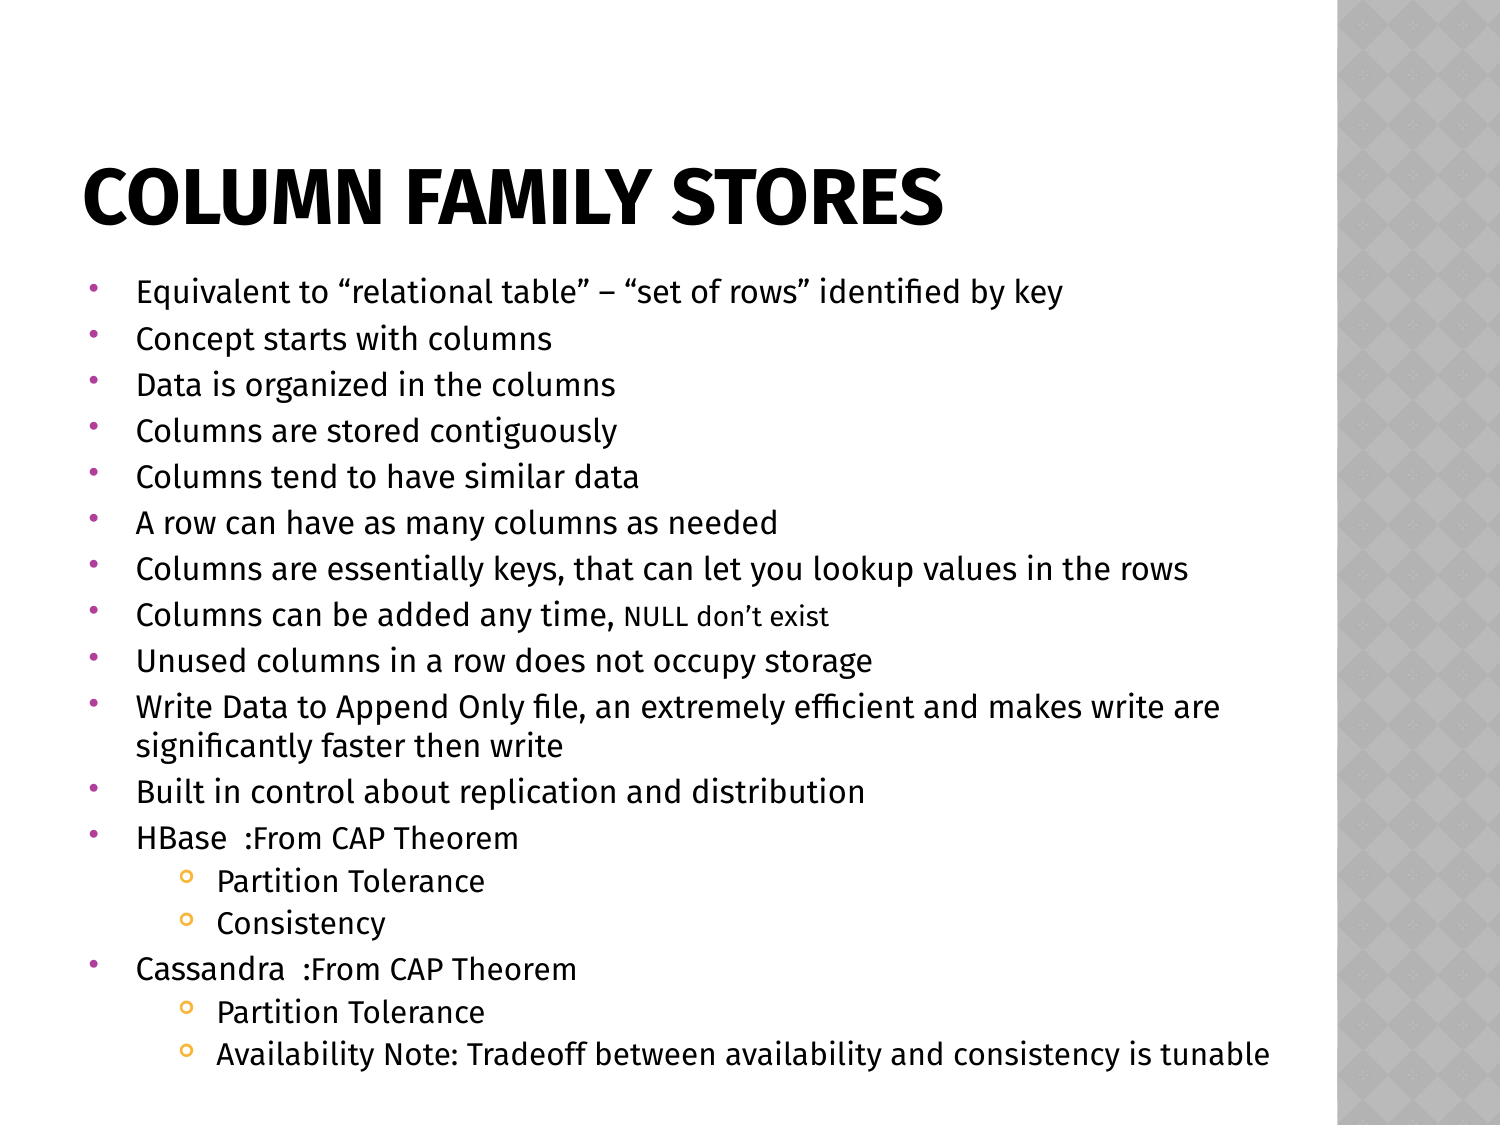

# Column Family Stores
Equivalent to “relational table” – “set of rows” identified by key
Concept starts with columns
Data is organized in the columns
Columns are stored contiguously
Columns tend to have similar data
A row can have as many columns as needed
Columns are essentially keys, that can let you lookup values in the rows
Columns can be added any time, NULL don’t exist
Unused columns in a row does not occupy storage
Write Data to Append Only file, an extremely efficient and makes write are significantly faster then write
Built in control about replication and distribution
HBase  :From CAP Theorem
Partition Tolerance
Consistency
Cassandra  :From CAP Theorem
Partition Tolerance
Availability Note: Tradeoff between availability and consistency is tunable